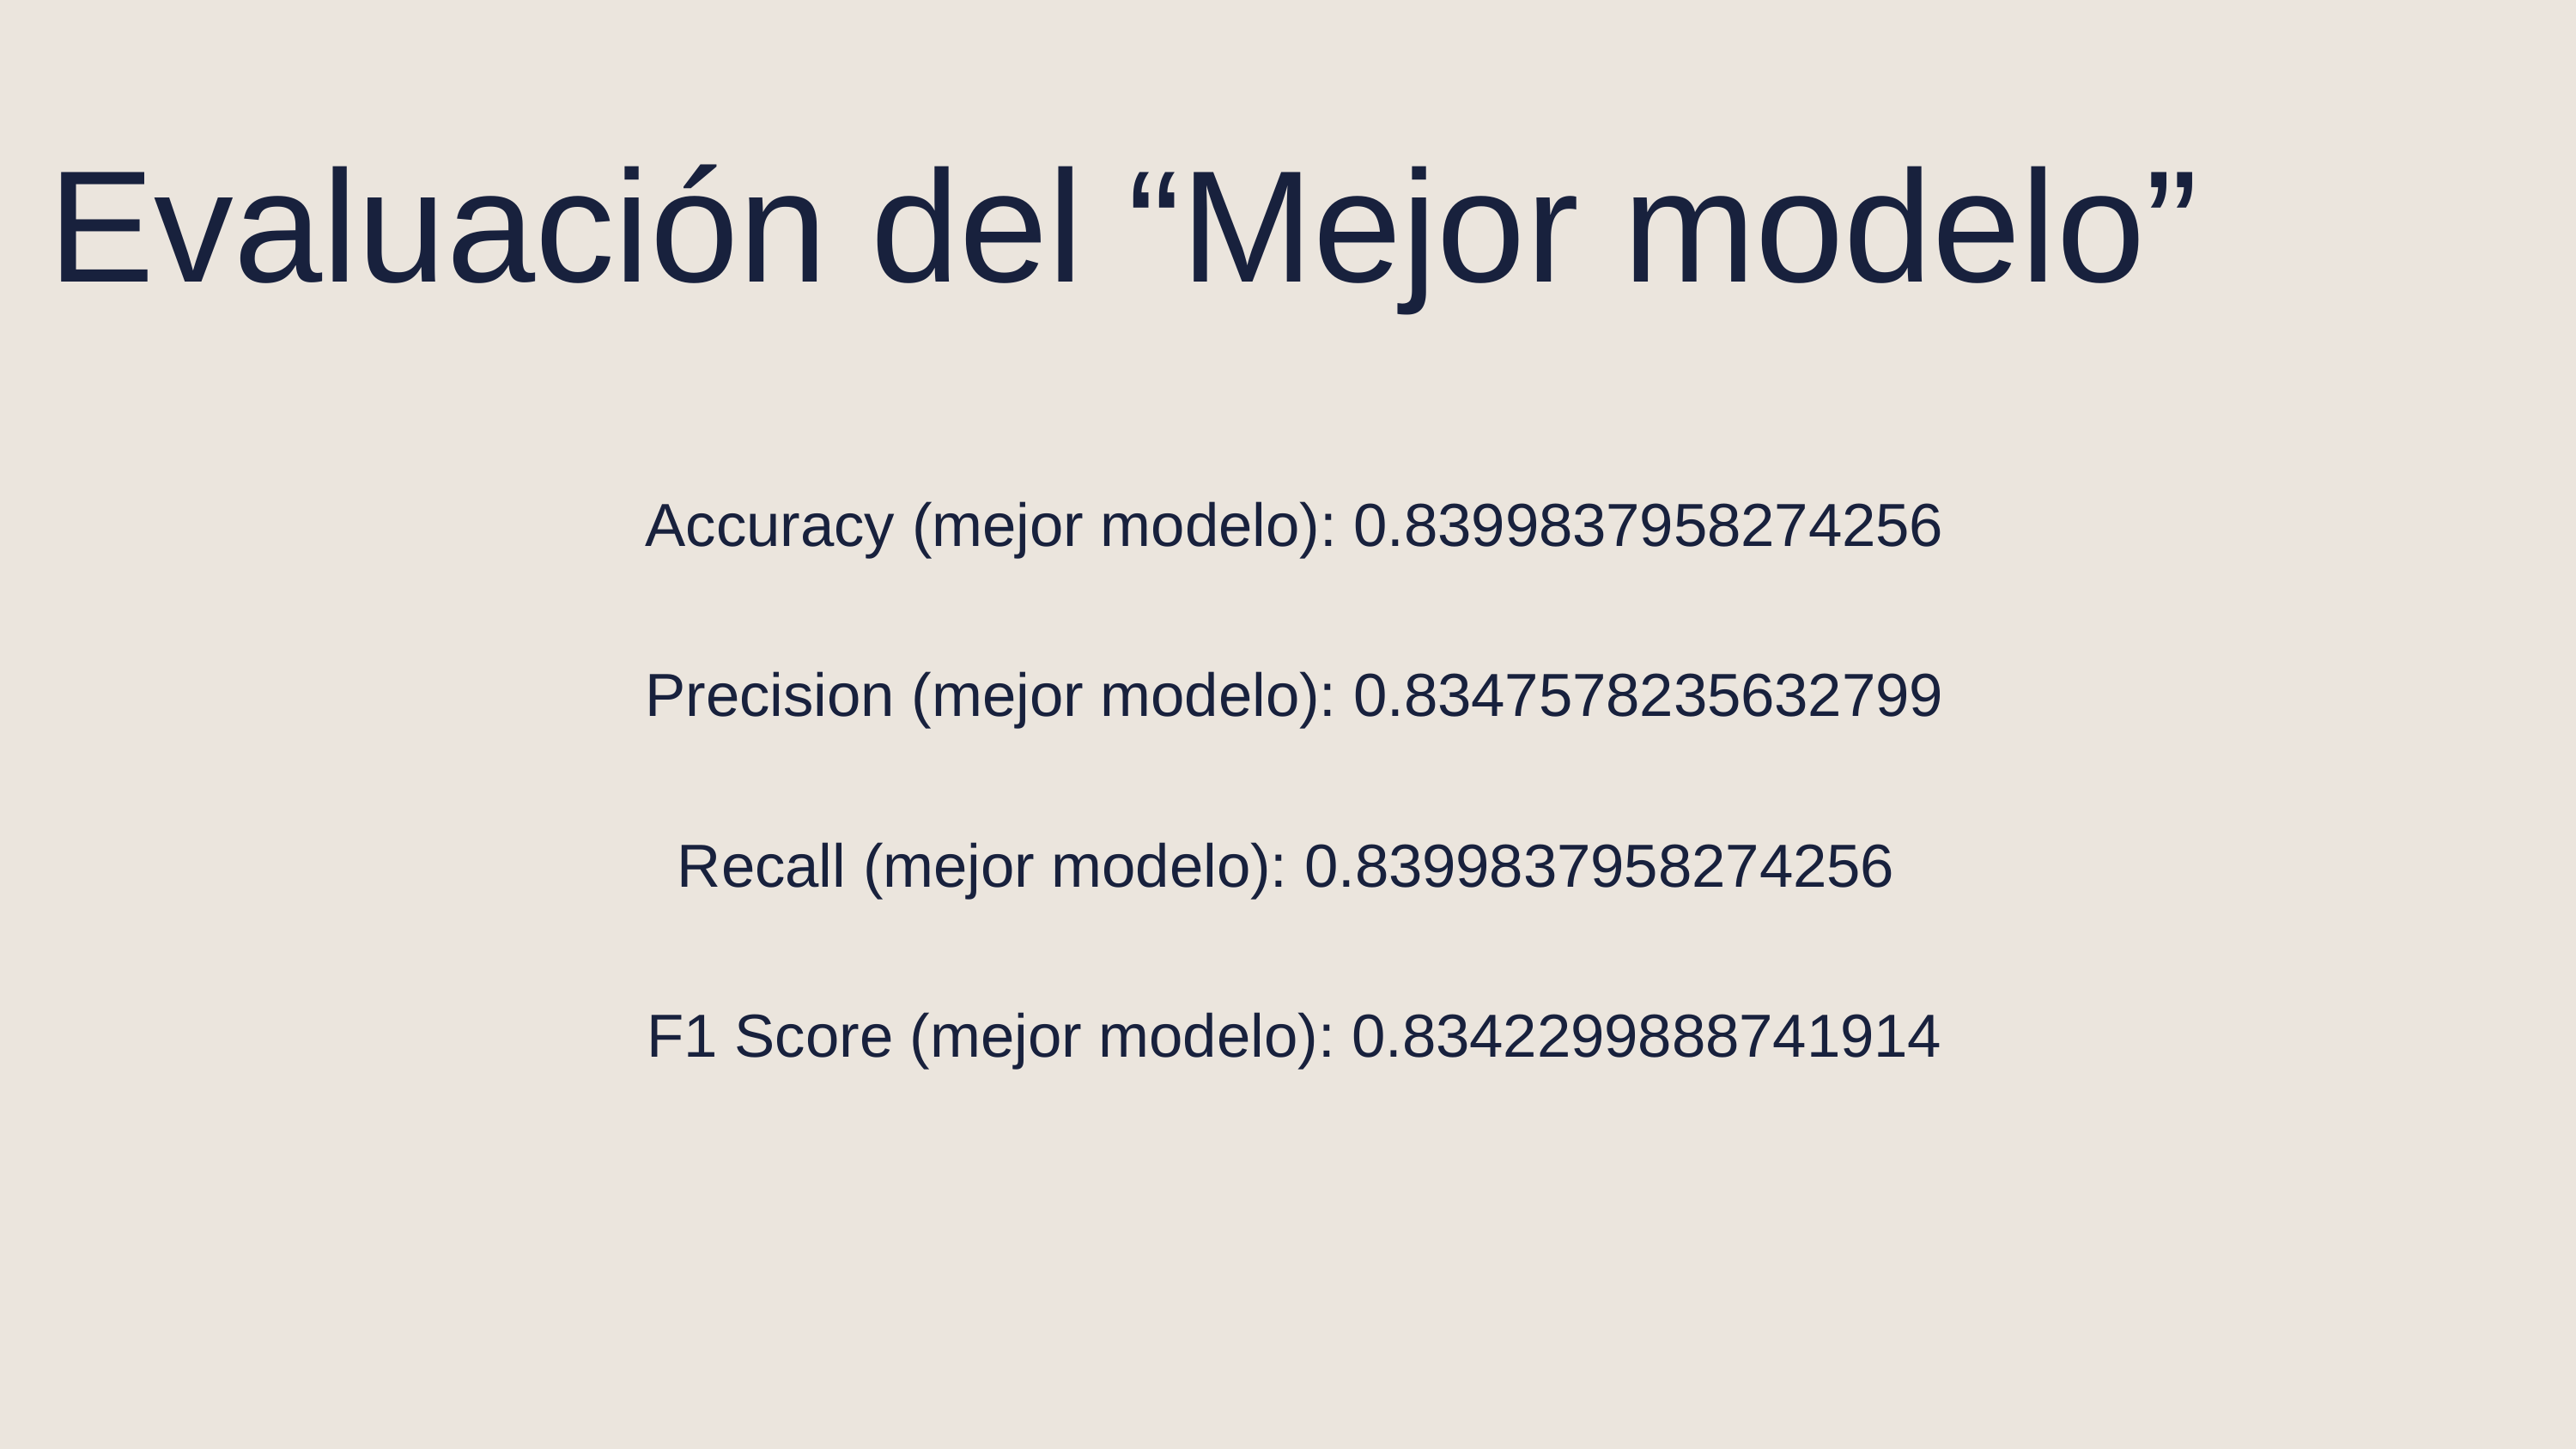

Evaluación del “Mejor modelo”
Accuracy (mejor modelo): 0.8399837958274256

Precision (mejor modelo): 0.8347578235632799

Recall (mejor modelo): 0.8399837958274256

F1 Score (mejor modelo): 0.8342299888741914